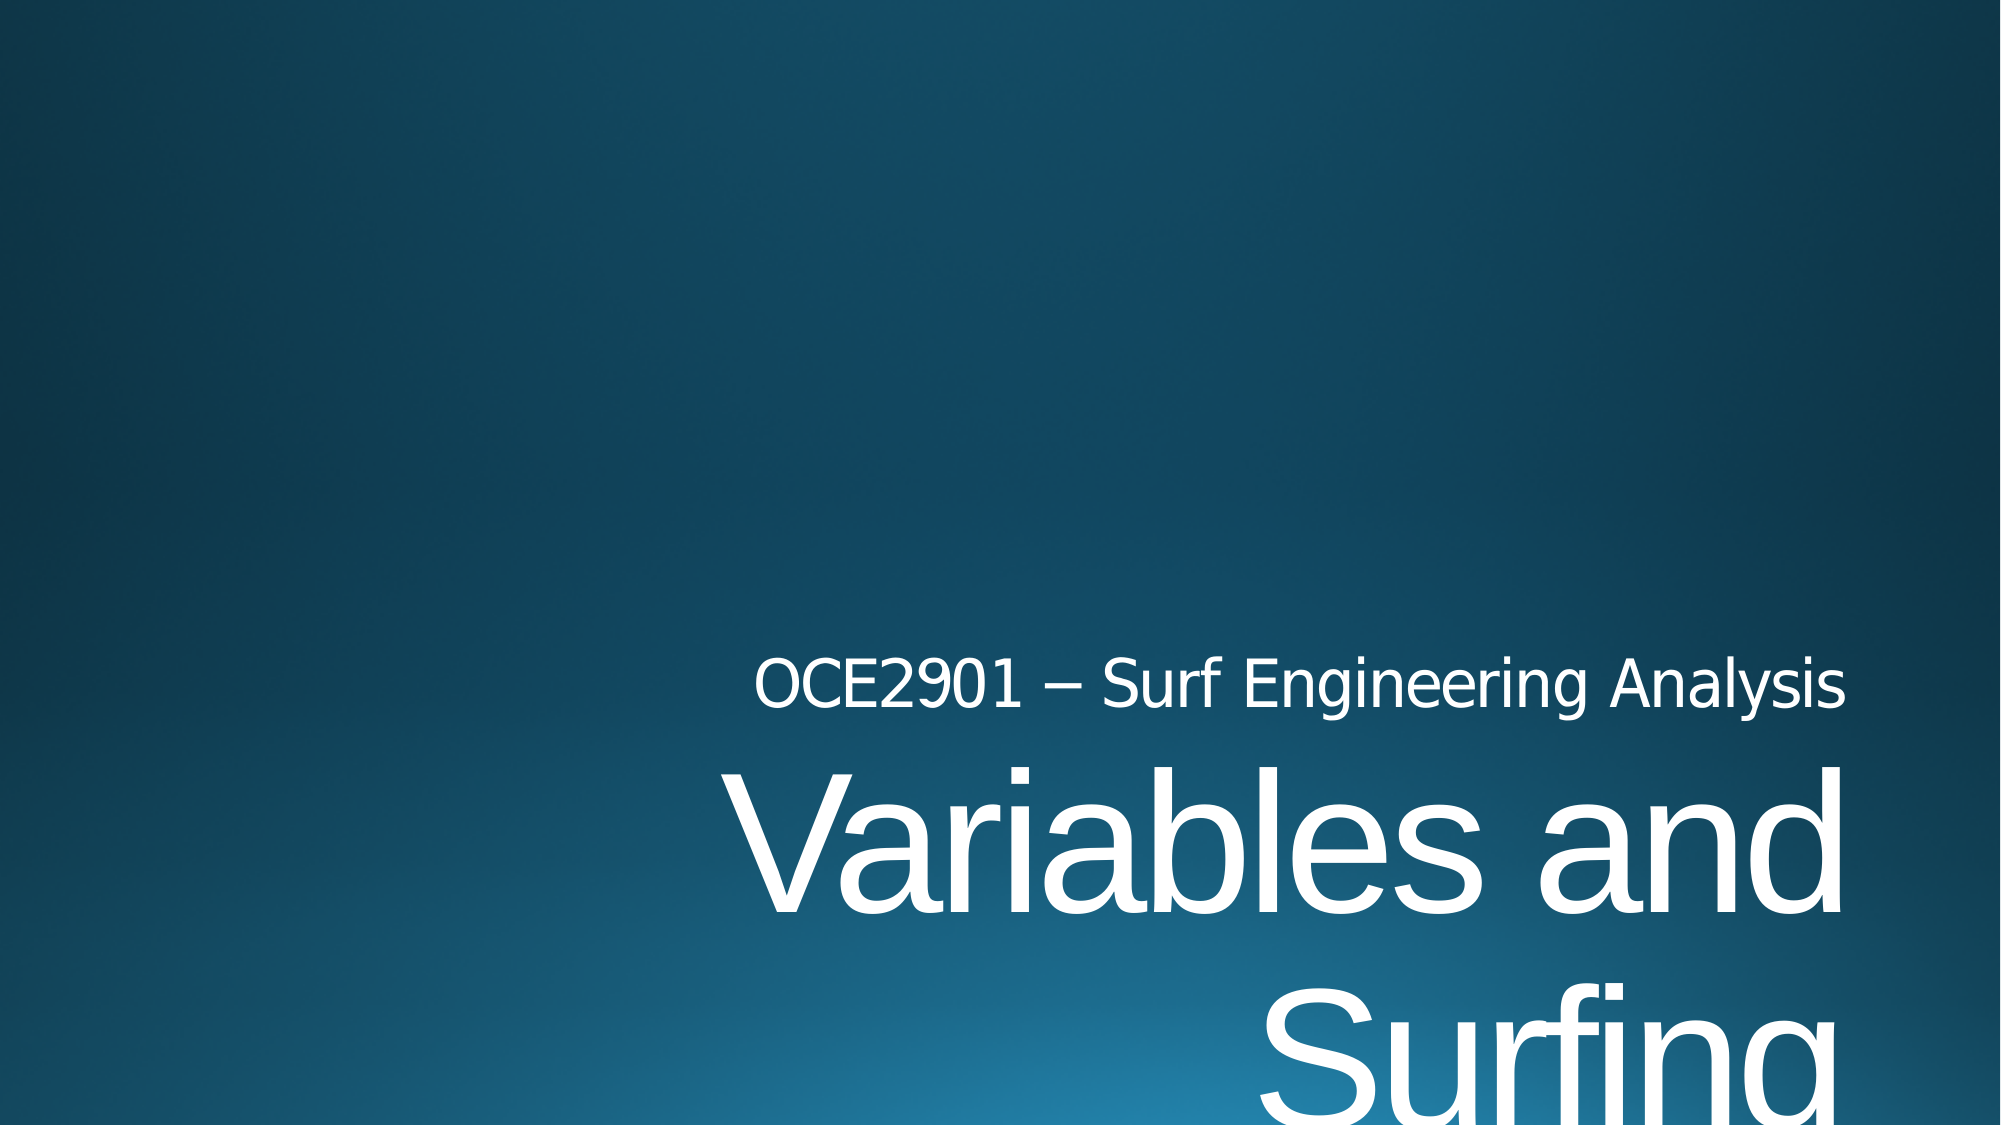

OCE2901 – Surf Engineering Analysis
# Variables and Surfing